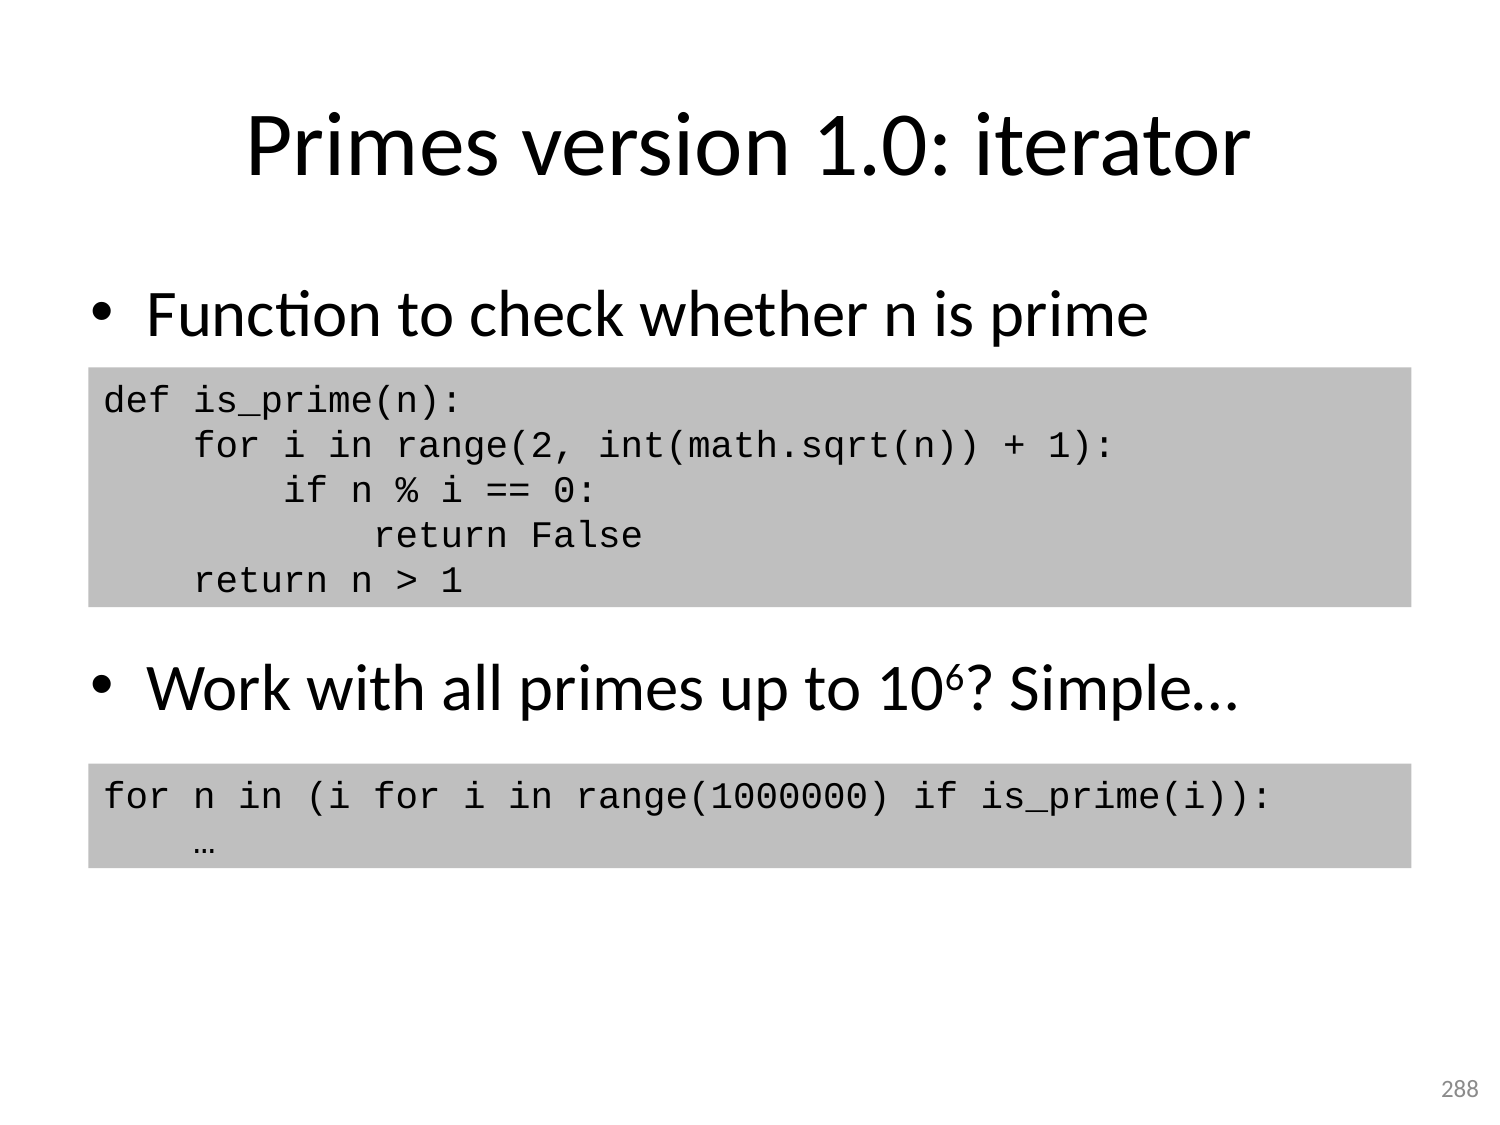

# Primes version 1.0: iterator
Function to check whether n is prime

Work with all primes up to 106? Simple…
def is_prime(n):
    for i in range(2, int(math.sqrt(n)) + 1):
        if n % i == 0:
            return False
    return n > 1
for n in (i for i in range(1000000) if is_prime(i)):
    …
288